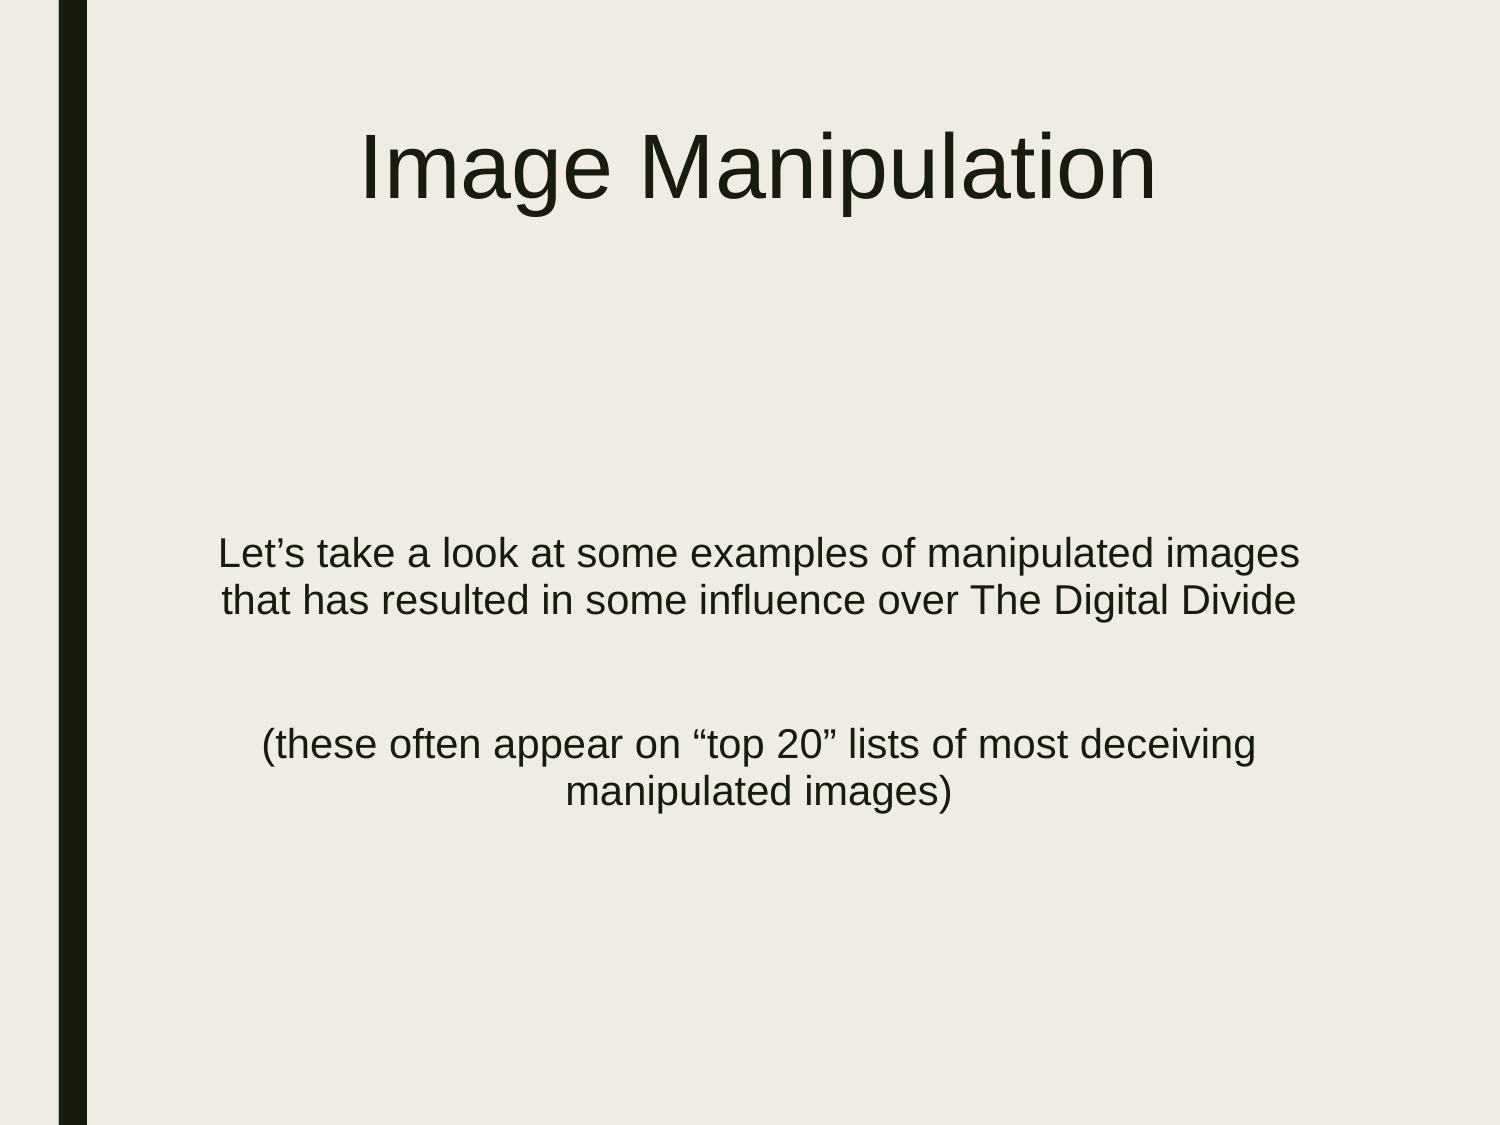

# Image Manipulation

Let’s take a look at some examples of manipulated images that has resulted in some influence over The Digital Divide

(these often appear on “top 20” lists of most deceiving manipulated images)